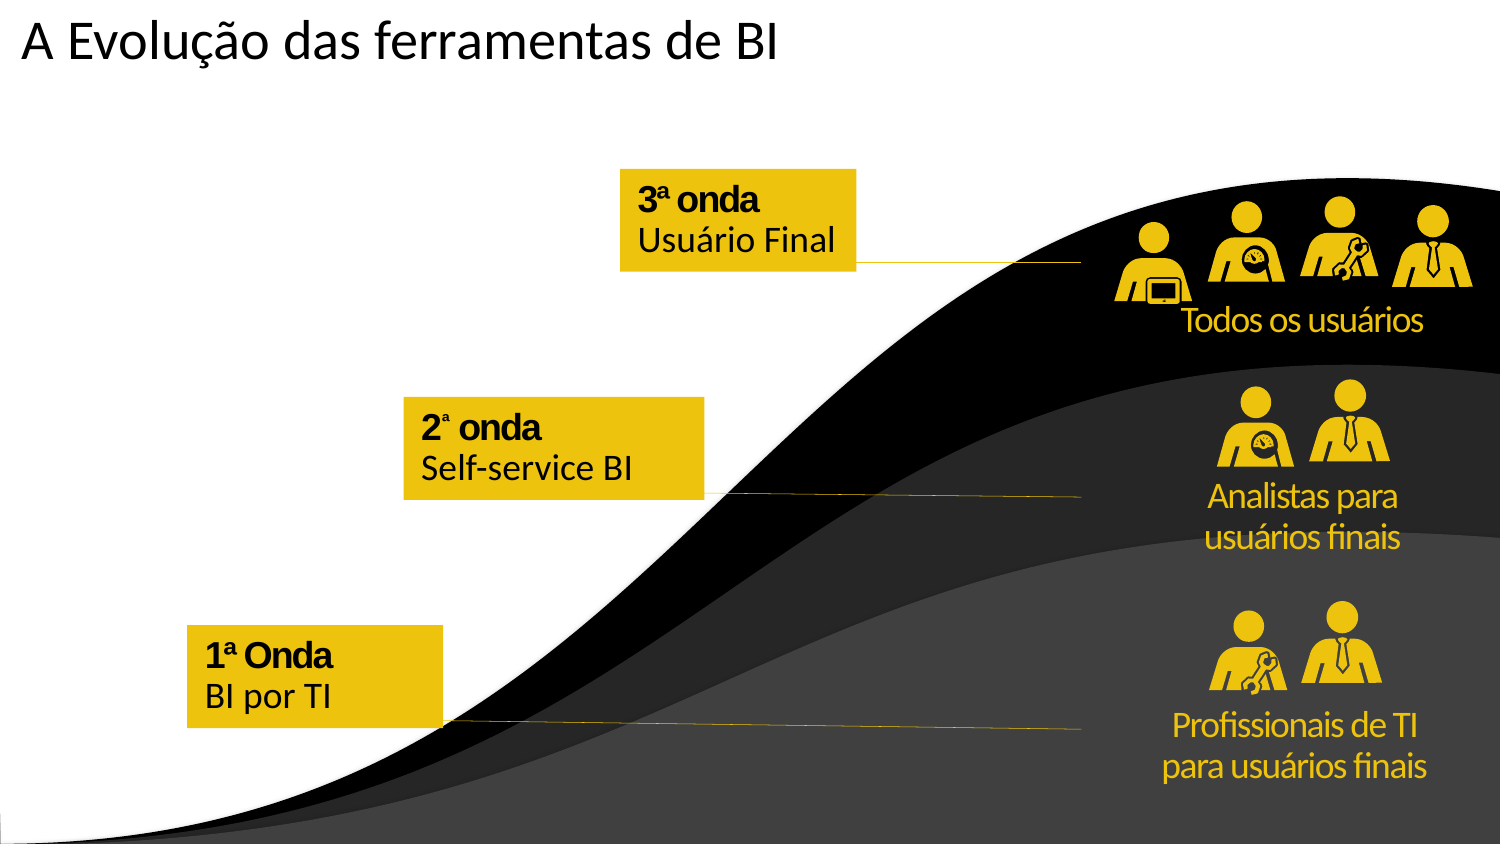

A Evolução das ferramentas de BI
3ª onda
Usuário Final

Todos os usuários

Analistas para usuários finais
2ª onda
Self-service BI

Profissionais de TI para usuários finais
1ª Onda
BI por TI